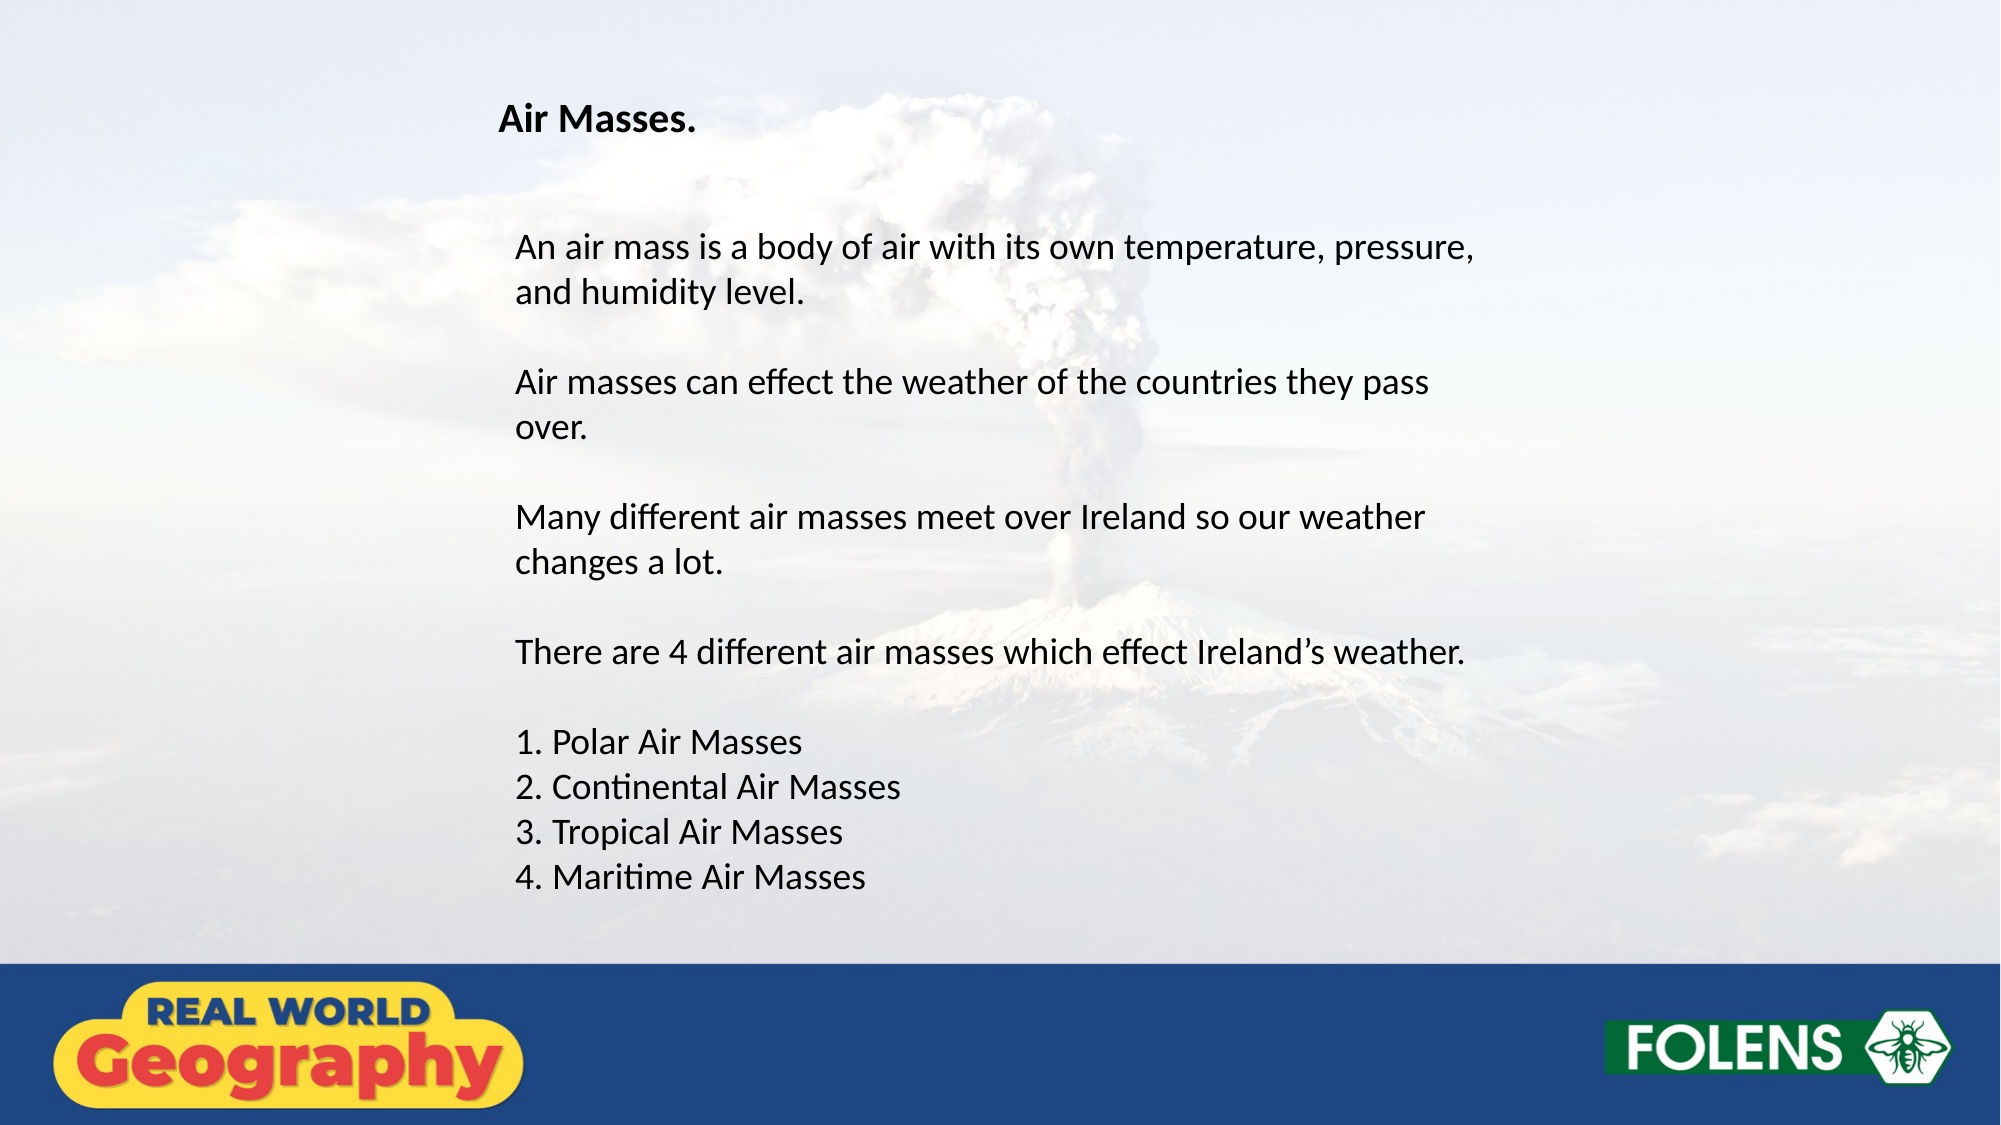

Air Masses.
An air mass is a body of air with its own temperature, pressure, and humidity level.

Air masses can effect the weather of the countries they pass over.

Many different air masses meet over Ireland so our weather changes a lot.

There are 4 different air masses which effect Ireland’s weather.

1. Polar Air Masses
2. Continental Air Masses
3. Tropical Air Masses
4. Maritime Air Masses